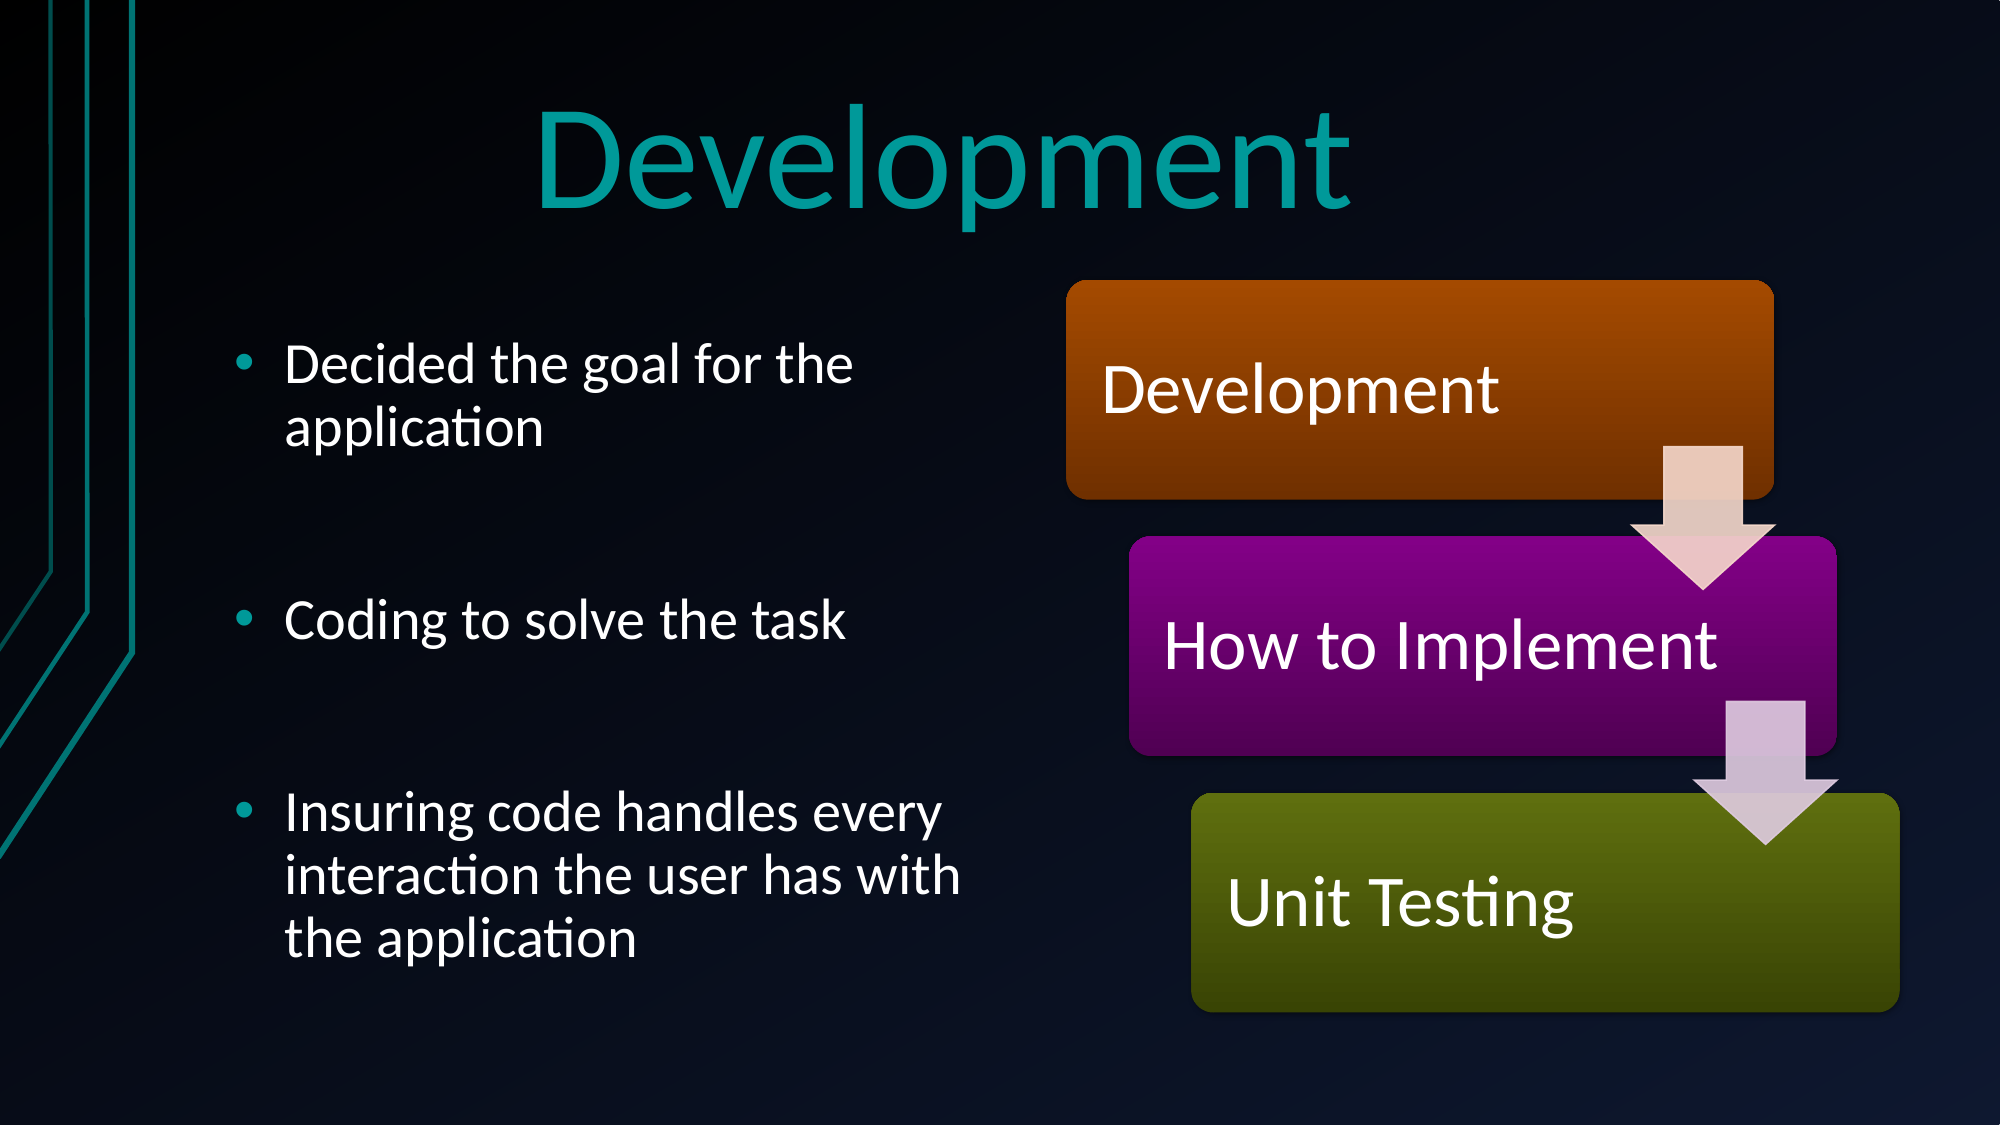

# Development
Development
How to Implement
Unit Testing

Decided the goal for the application

Coding to solve the task

Insuring code handles every interaction the user has with the application